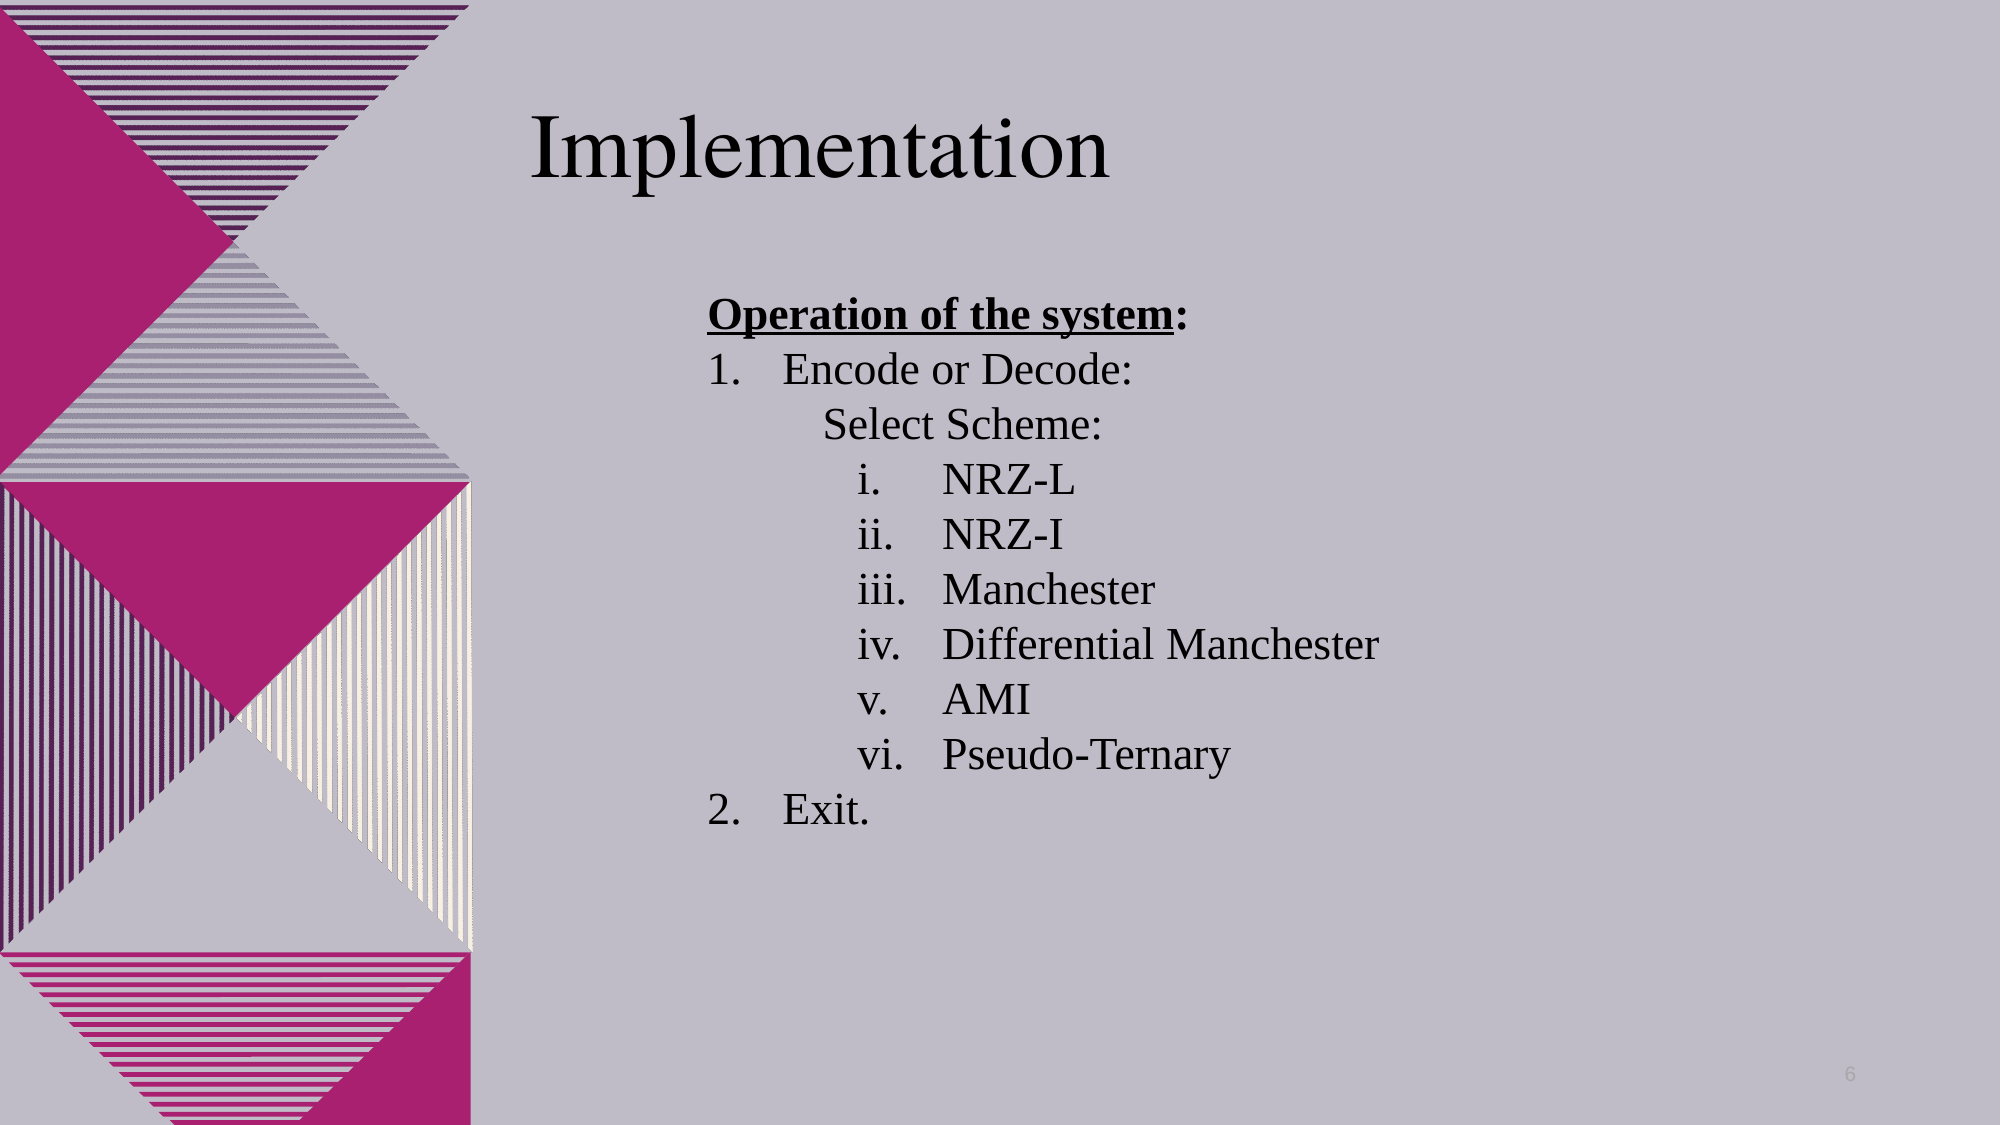

Implementation
Operation of the system:
Encode or Decode:
          Select Scheme:
NRZ-L
NRZ-I
Manchester
Differential Manchester
AMI
Pseudo-Ternary
Exit.

6